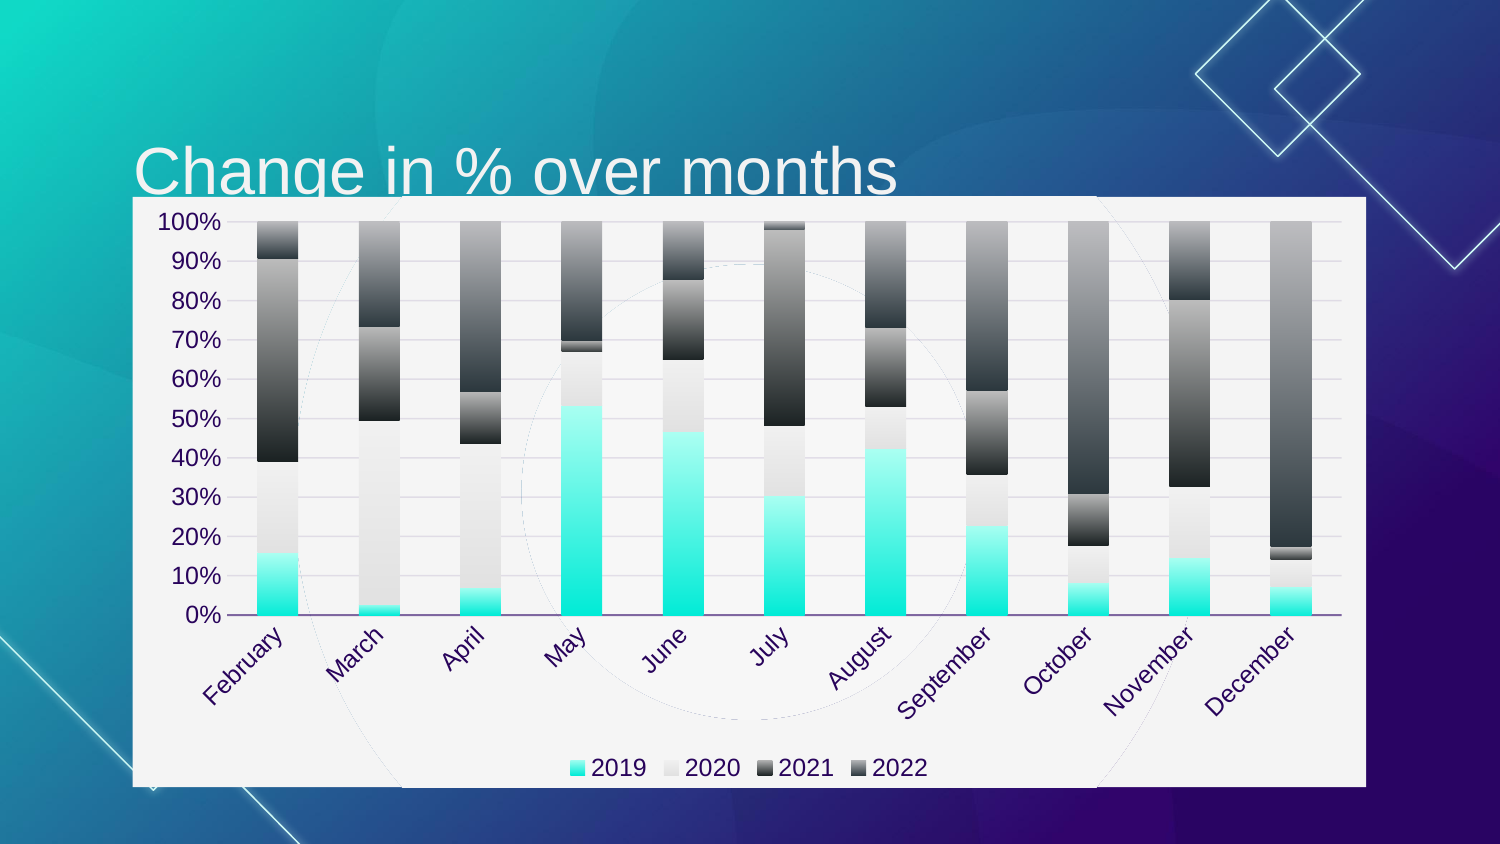

# Change in % over months

### Chart

| Category | 2019 | 2020 | 2021 | 2022 |
|---|---|---|---|---|
| February | 0.026975831077039214 | 0.03932769387175997 | 0.08738470488756549 | 0.015580619076342396 |
| March | 0.02744510944553445 | 0.502045786616812 | -0.25447888216111614 | 0.28384878250499257 |
| April | -0.05502181372304245 | -0.28573396129955814 | -0.10366961806073222 | -0.3375692423720758 |
| May | 0.1994917773491271 | 0.0505957522152891 | 0.010976144082677618 | 0.11256498902611625 |
| June | -0.47123129380335027 | 0.18435003485167403 | -0.20400557319669657 | -0.14684413723234752 |
| July | 0.22849816374668808 | -0.1348767588034326 | -0.3734380941745261 | -0.015047867305639478 |
| August | 0.11398756040921507 | -0.02934324230677527 | 0.054176496969026586 | 0.0722098397618267 |
| September | 0.08202755658410847 | -0.04730766341557764 | 0.07656311204885424 | 0.15476977648214413 |
| October | 0.06329123080349025 | -0.07230250708008241 | 0.10033306781252964 | -0.527774030795358 |
| November | -0.09553069426745177 | 0.11924555160072867 | -0.31286789296731576 | 0.12900270478326045 |
| December | -0.15369316941460426 | -0.14656247682700468 | -0.07243105641591252 | -1.758547817820993 |